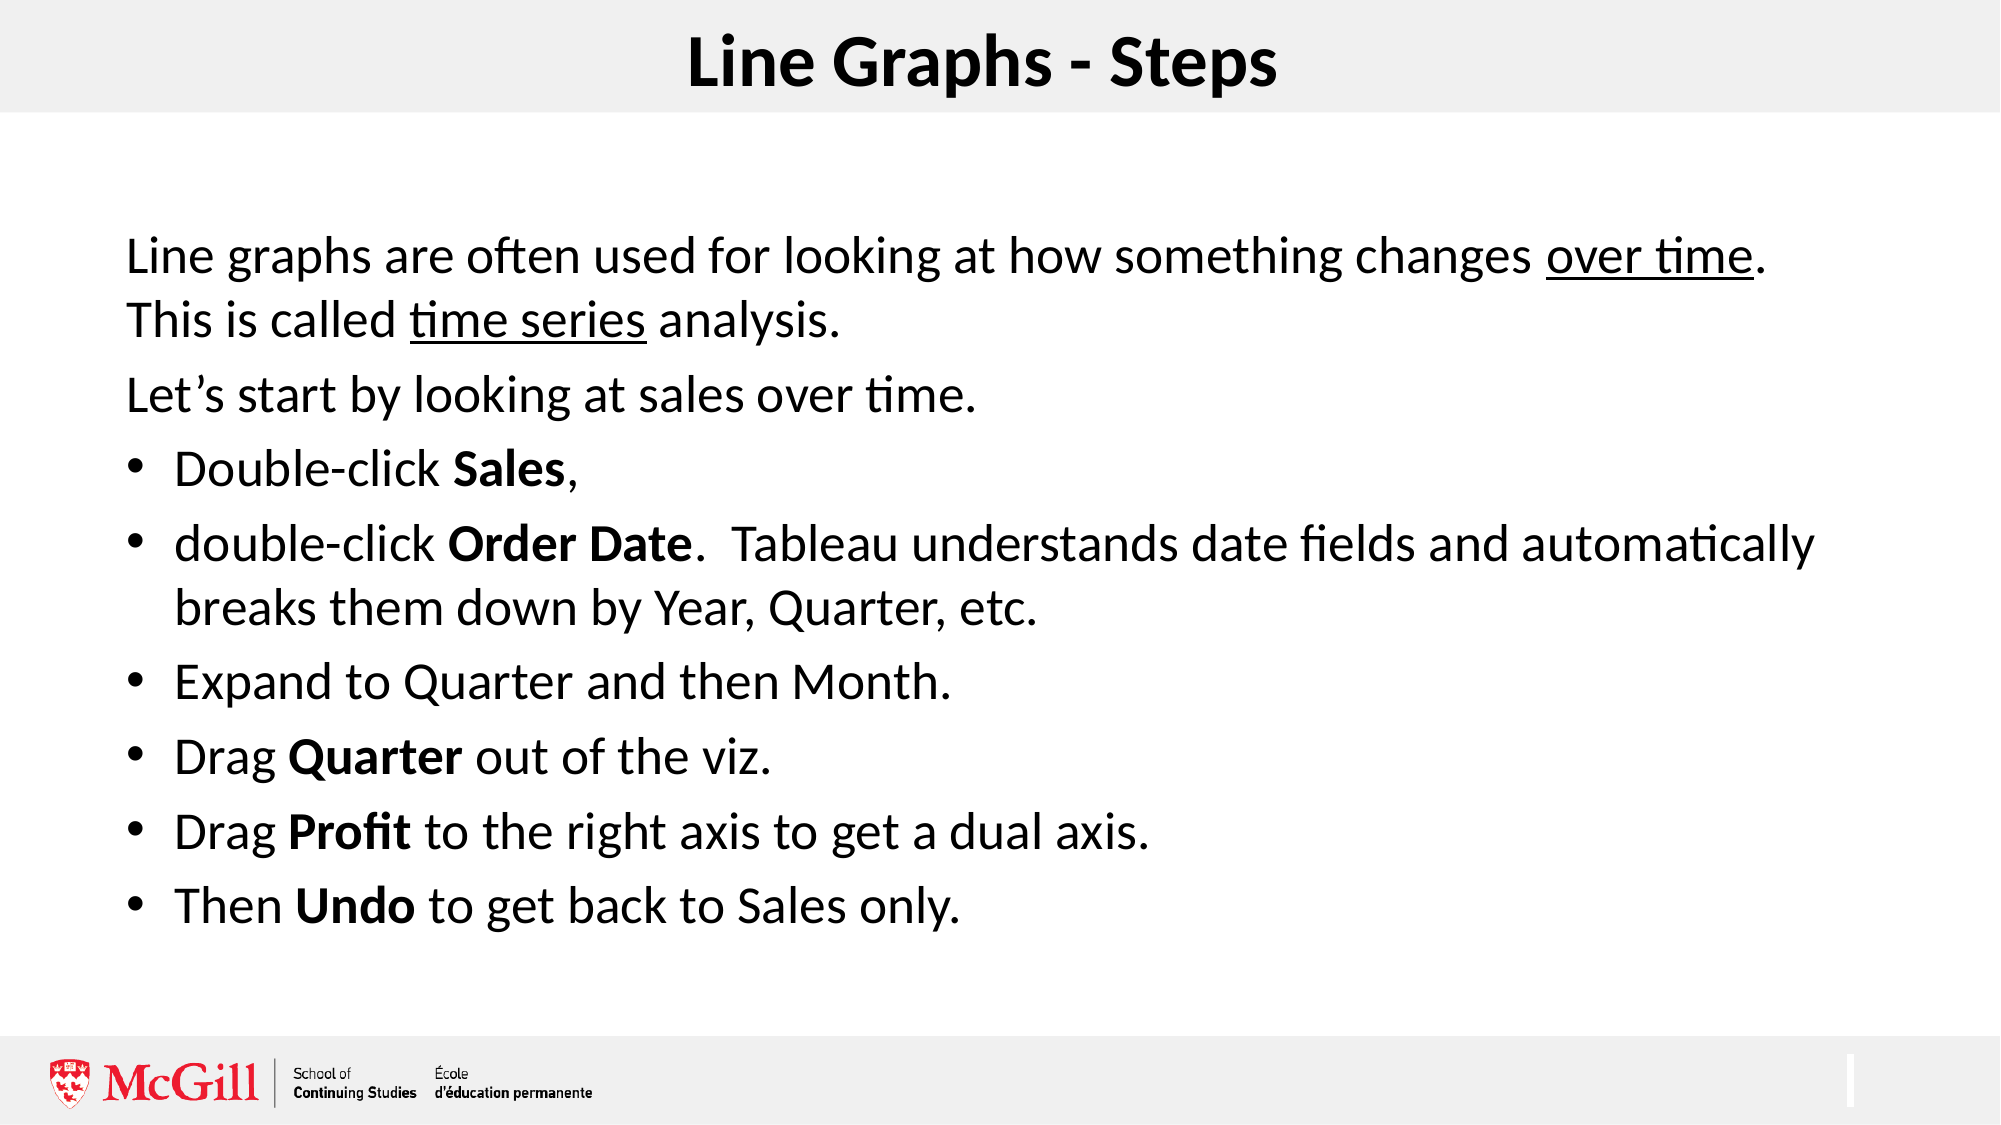

# Line Graphs - Steps
Line graphs are often used for looking at how something changes over time.  This is called time series analysis.
Let’s start by looking at sales over time.
Double-click Sales,
double-click Order Date.  Tableau understands date fields and automatically breaks them down by Year, Quarter, etc.
Expand to Quarter and then Month.
Drag Quarter out of the viz.
Drag Profit to the right axis to get a dual axis.
Then Undo to get back to Sales only.